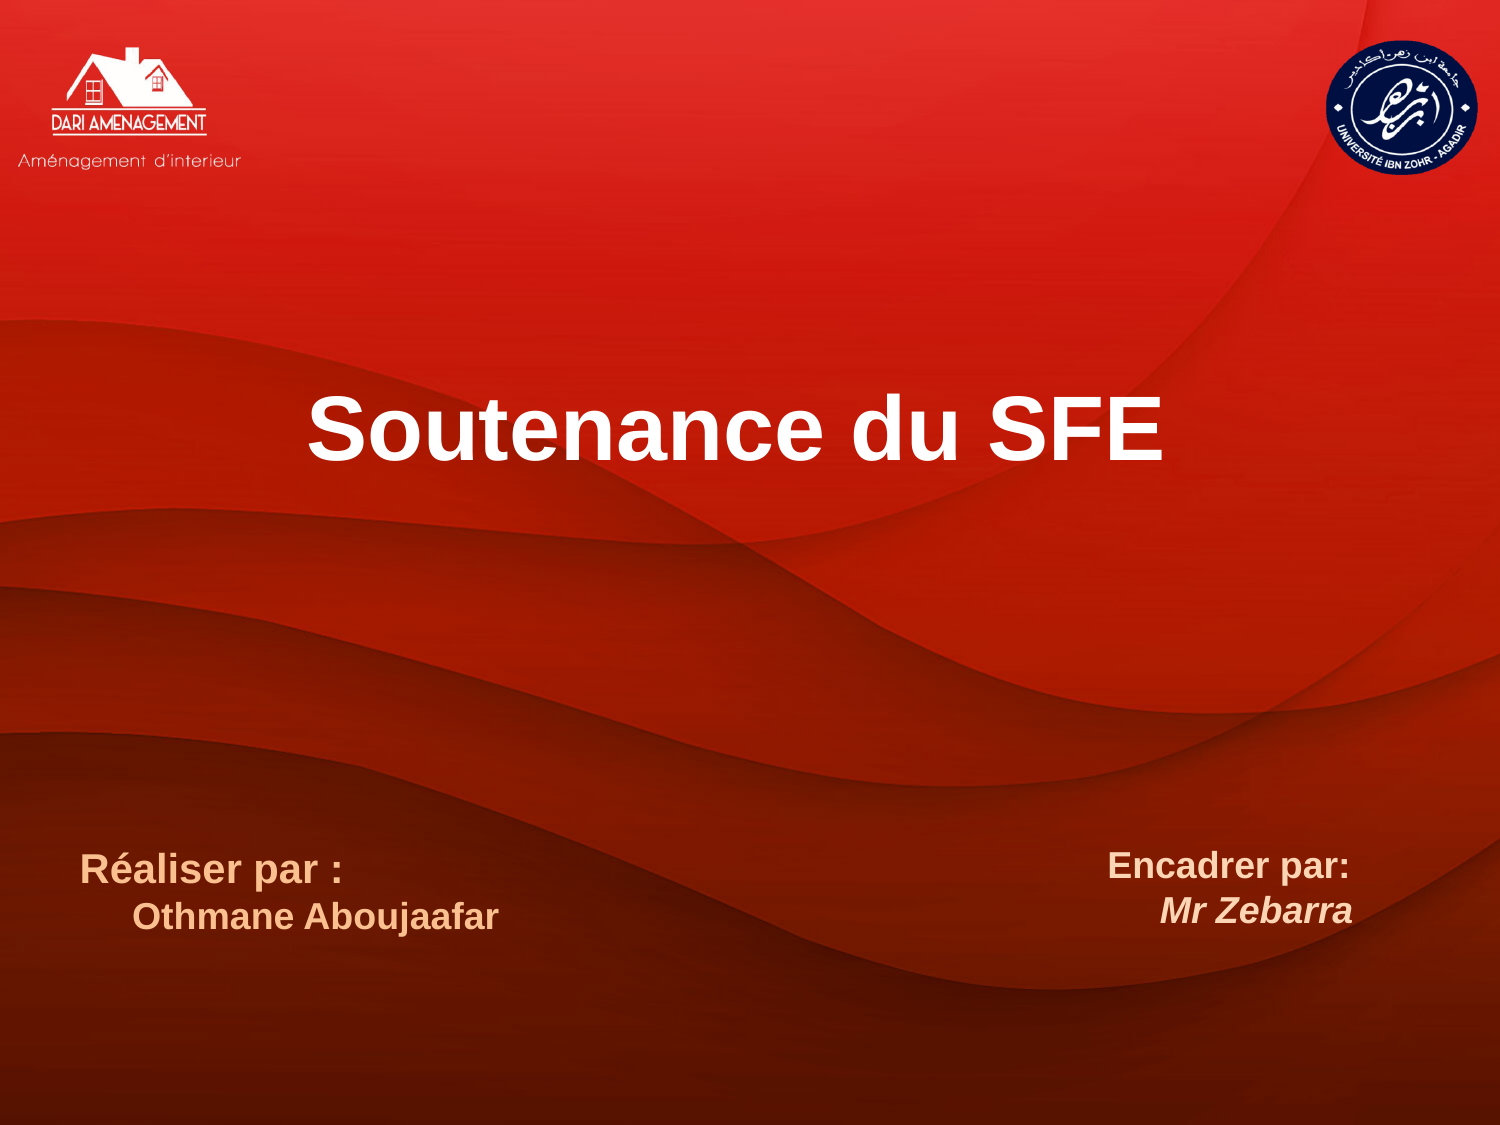

Soutenance du SFE
Réaliser par :
     Othmane Aboujaafar

Encadrer par:
     Mr Zebarra